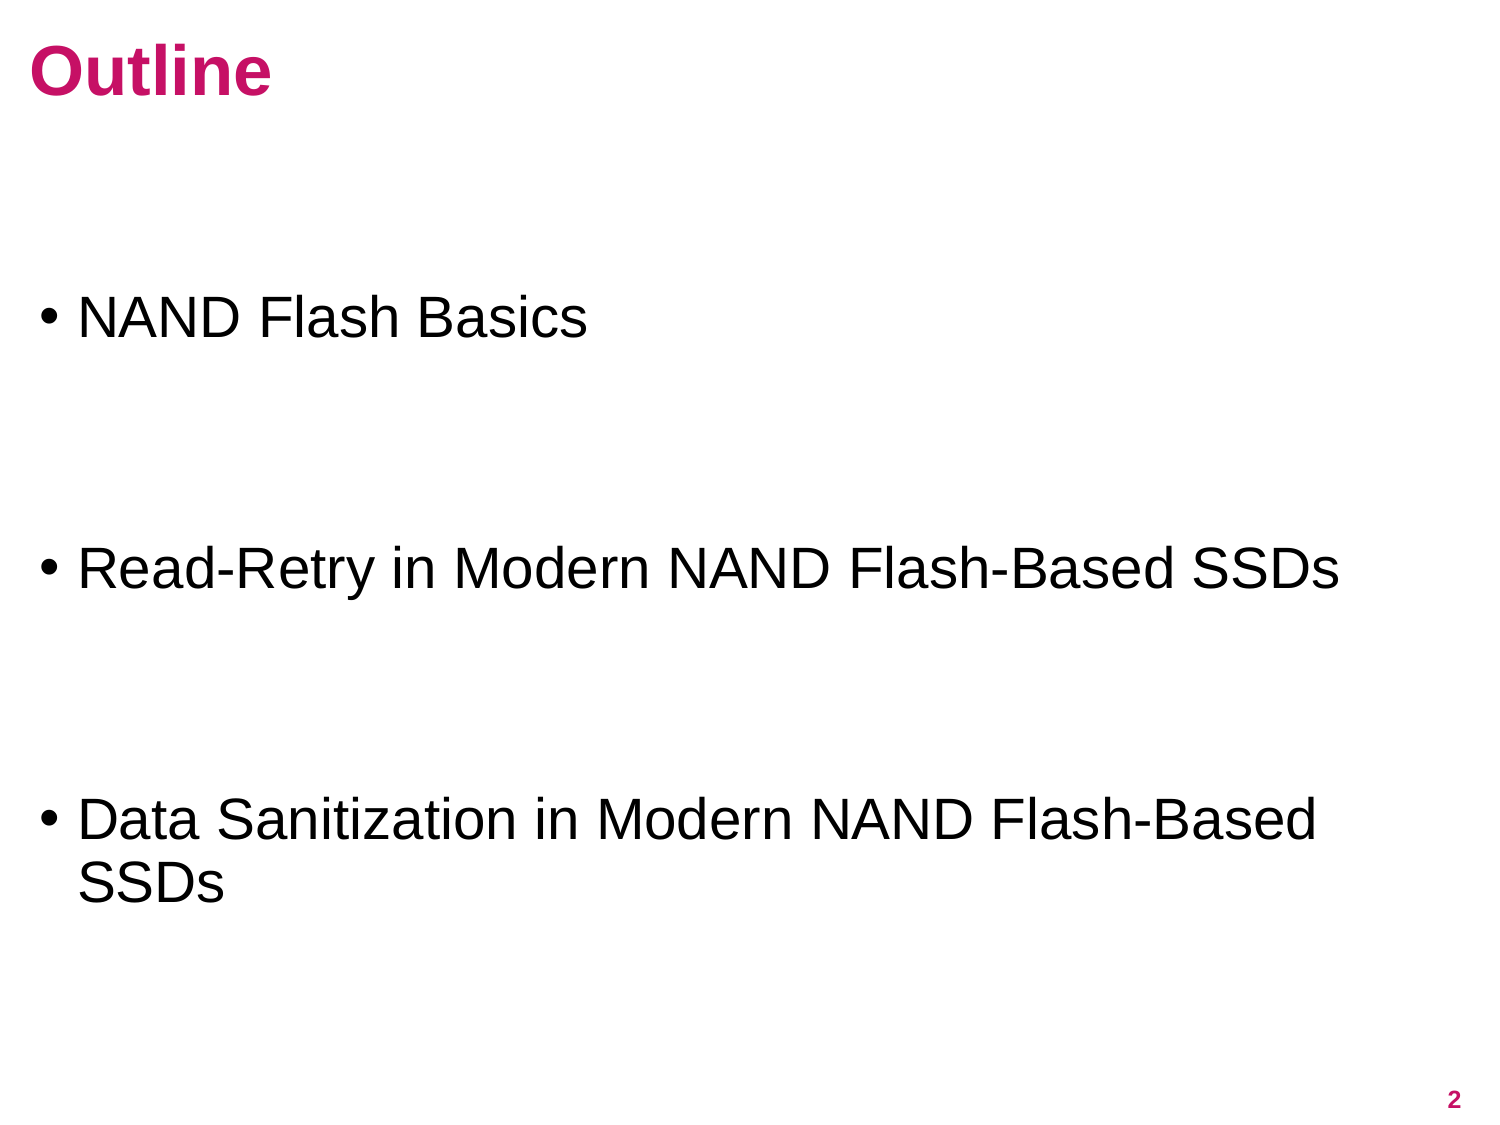

# Outline
NAND Flash Basics

Read-Retry in Modern NAND Flash-Based SSDs

Data Sanitization in Modern NAND Flash-Based SSDs
2